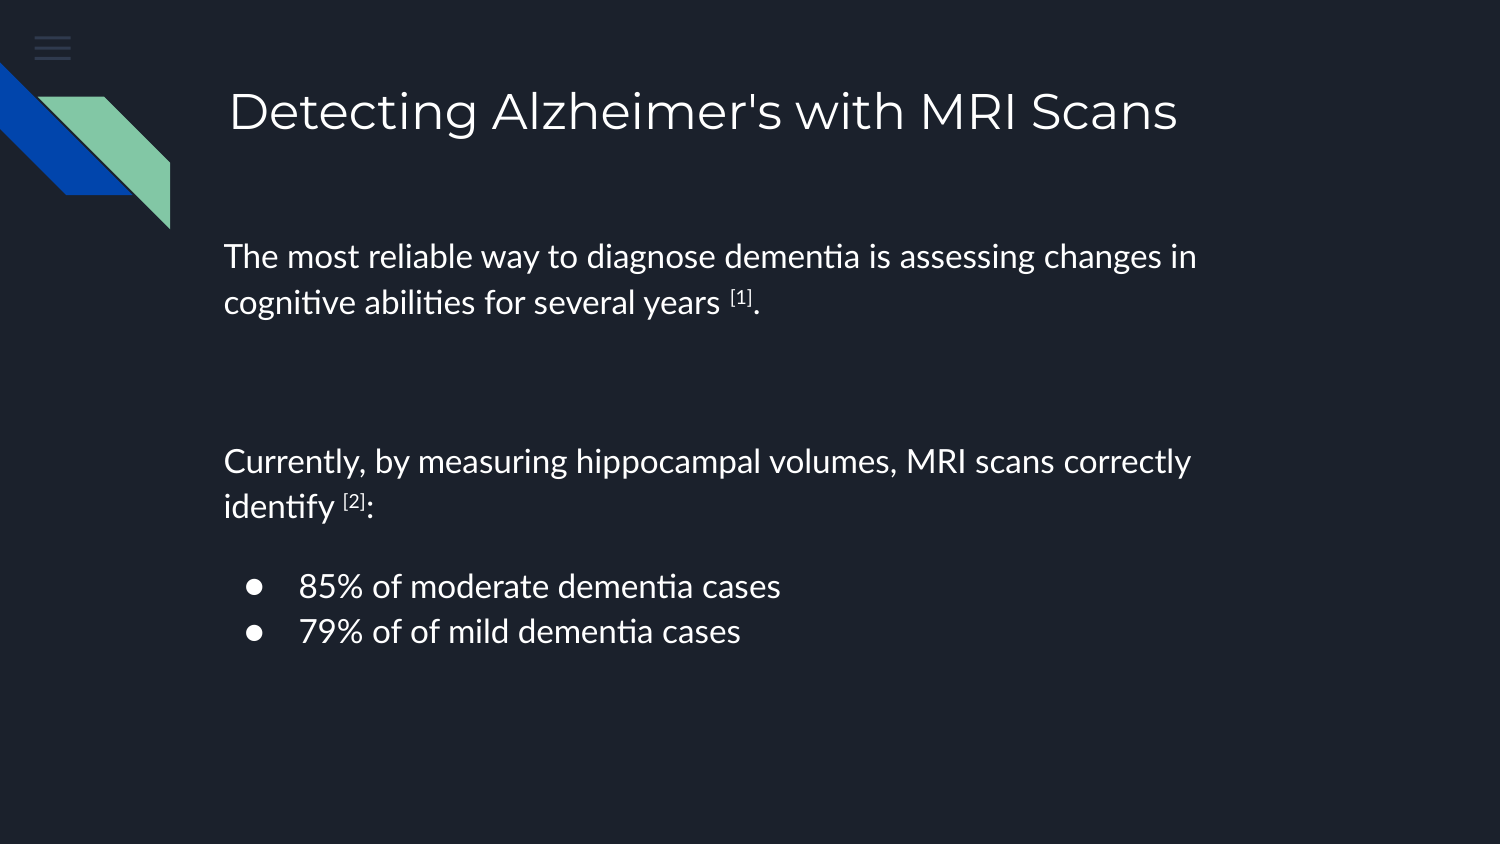

# Detecting Alzheimer's with MRI Scans
The most reliable way to diagnose dementia is assessing changes in cognitive abilities for several years [1].

Currently, by measuring hippocampal volumes, MRI scans correctly identify [2]:
85% of moderate dementia cases
79% of of mild dementia cases